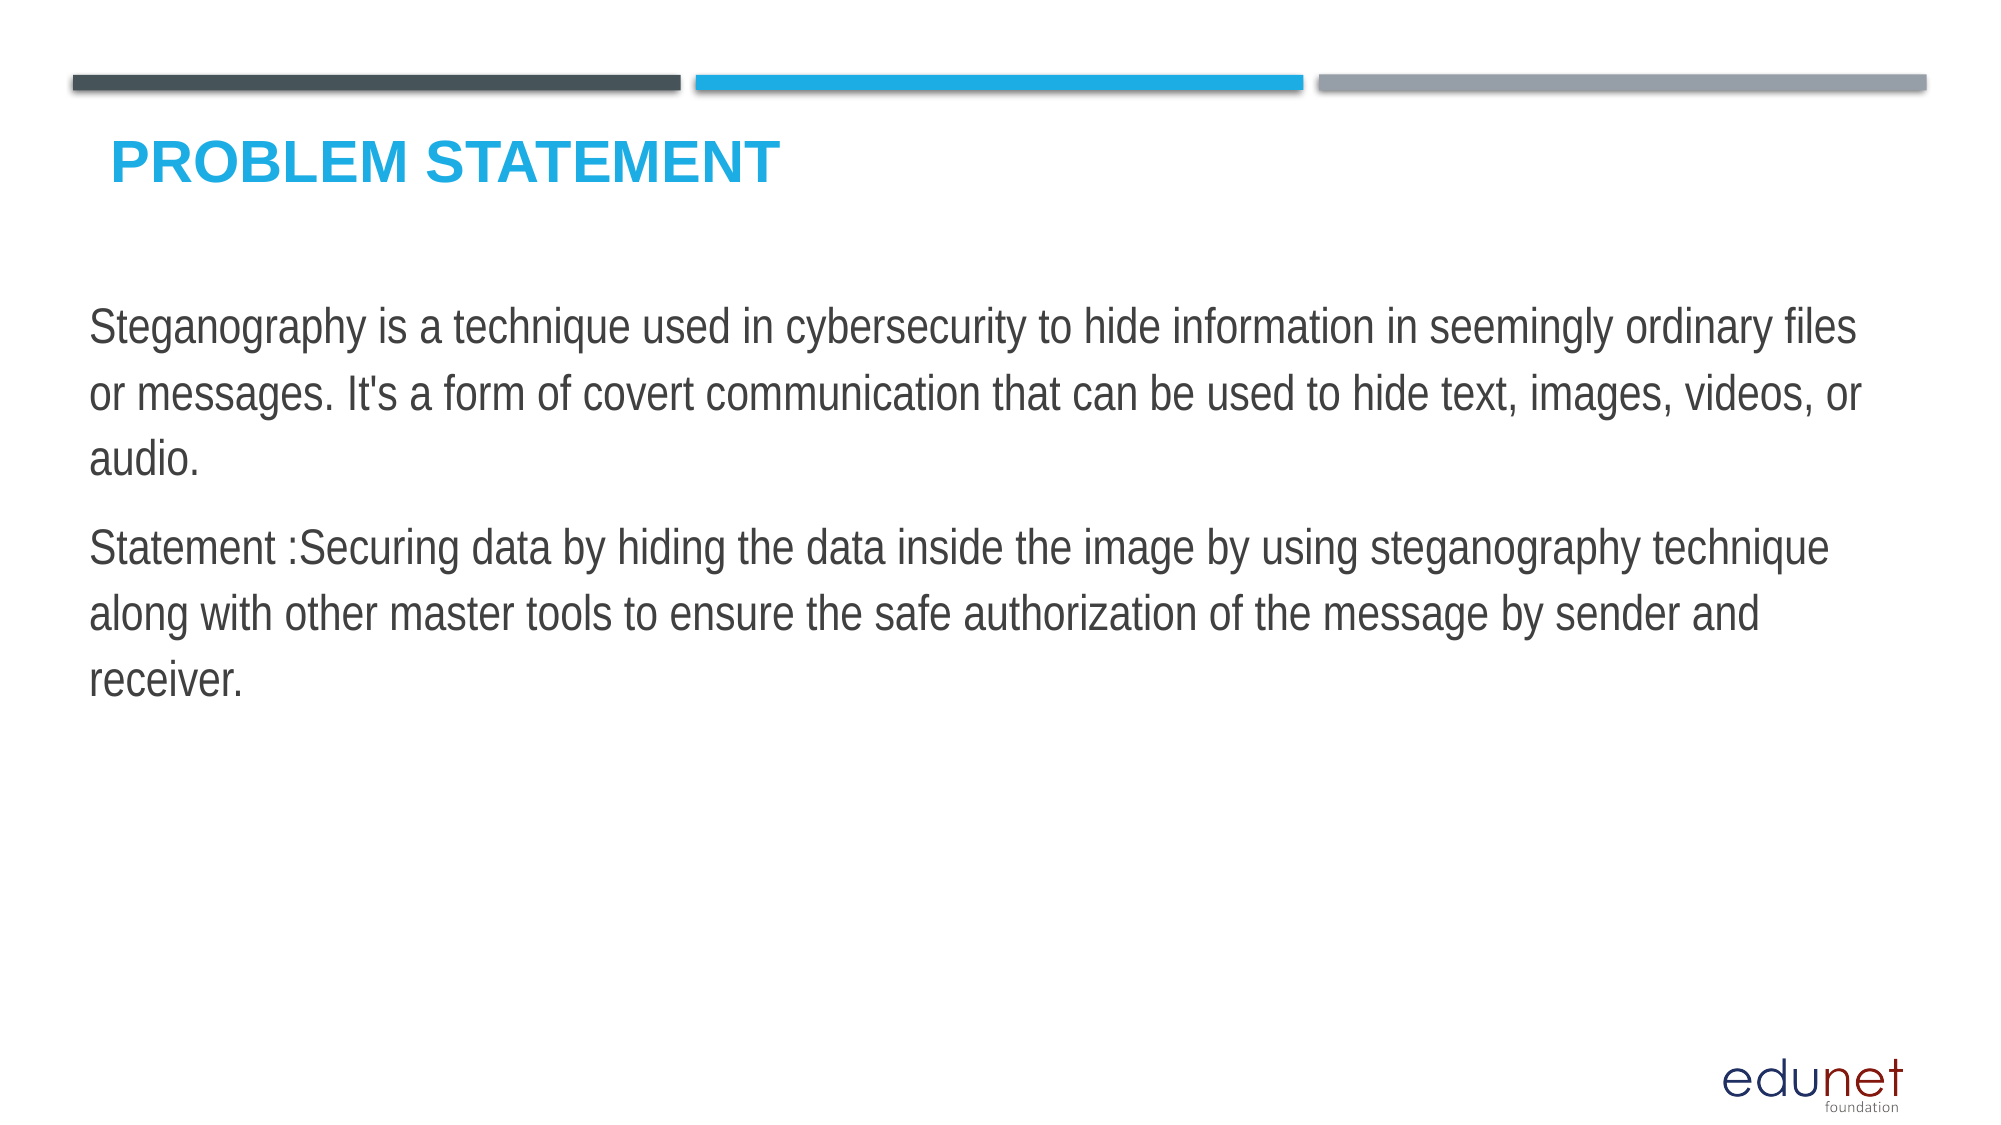

# Problem Statement

Steganography is a technique used in cybersecurity to hide information in seemingly ordinary files or messages. It's a form of covert communication that can be used to hide text, images, videos, or audio.
Statement :Securing data by hiding the data inside the image by using steganography technique along with other master tools to ensure the safe authorization of the message by sender and receiver.